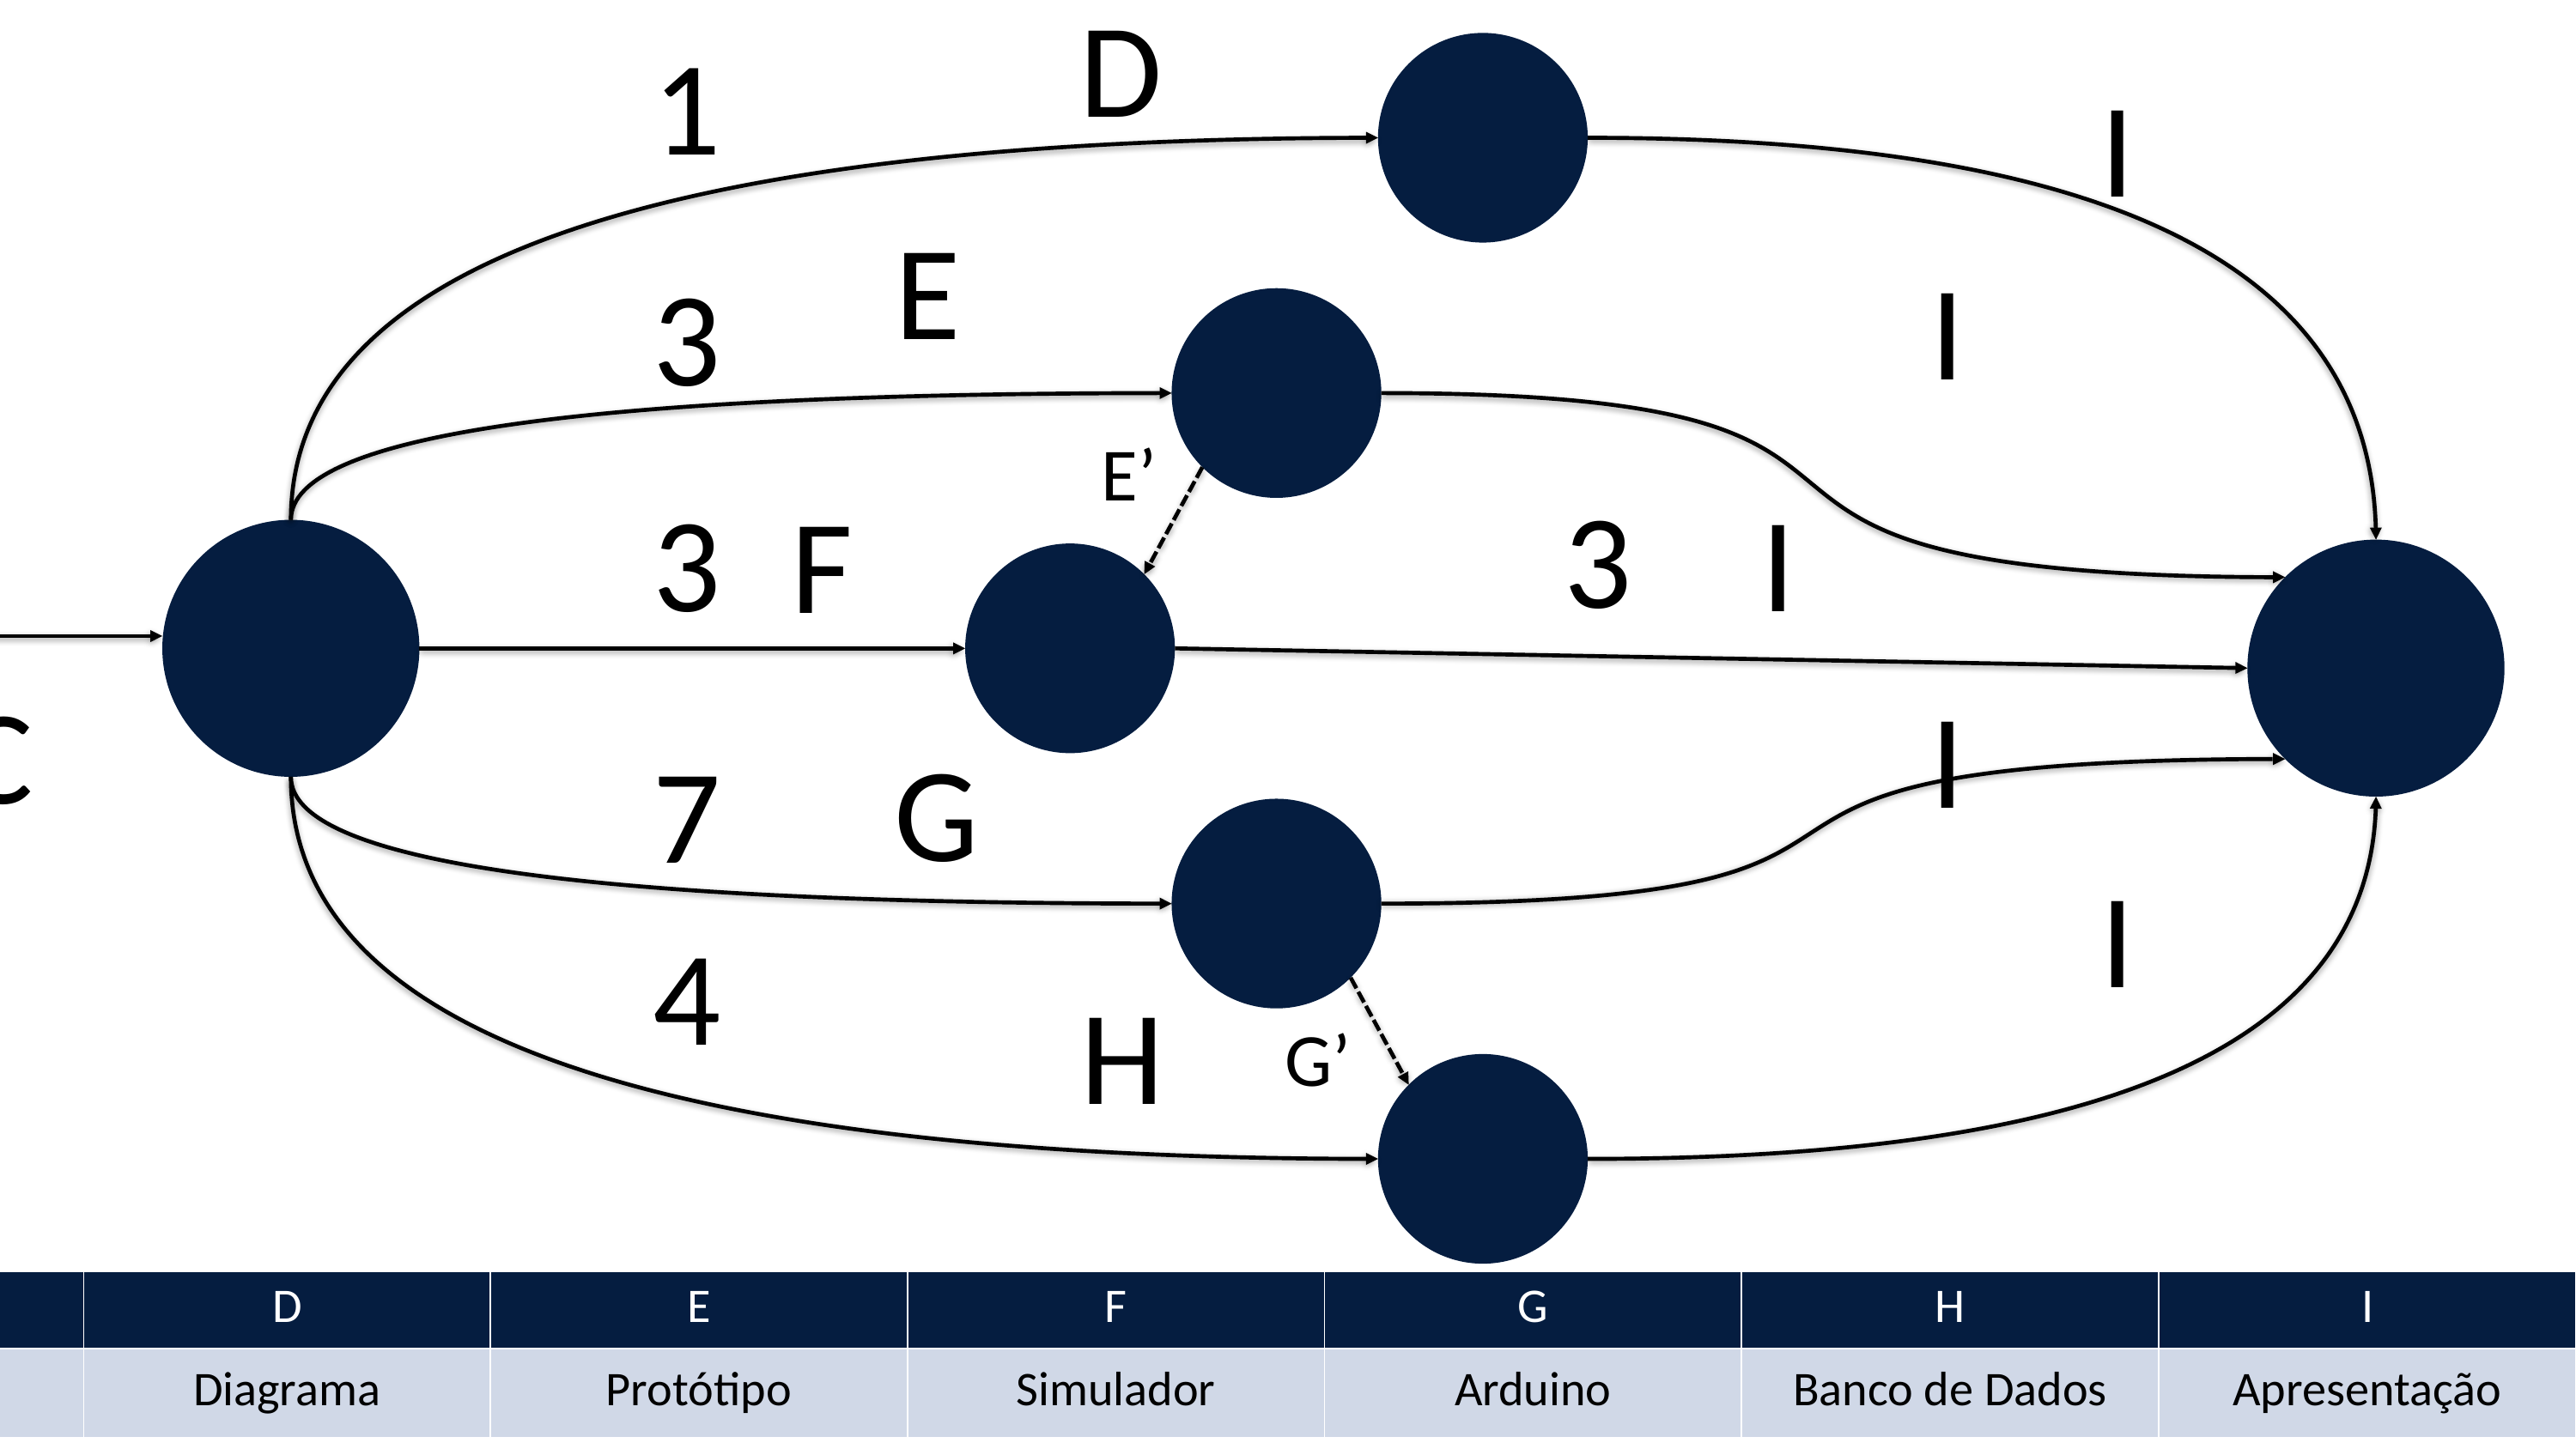

D
1

I
E
I
3

E’
3
3
I
F

A
B
C
I
G
7

I
4
H
G’

| A | B | C | D | E | F | G | H | I |
| --- | --- | --- | --- | --- | --- | --- | --- | --- |
| Definição de Grupos | Escolha do tema | Documentação | Diagrama | Protótipo | Simulador | Arduino | Banco de Dados | Apresentação |